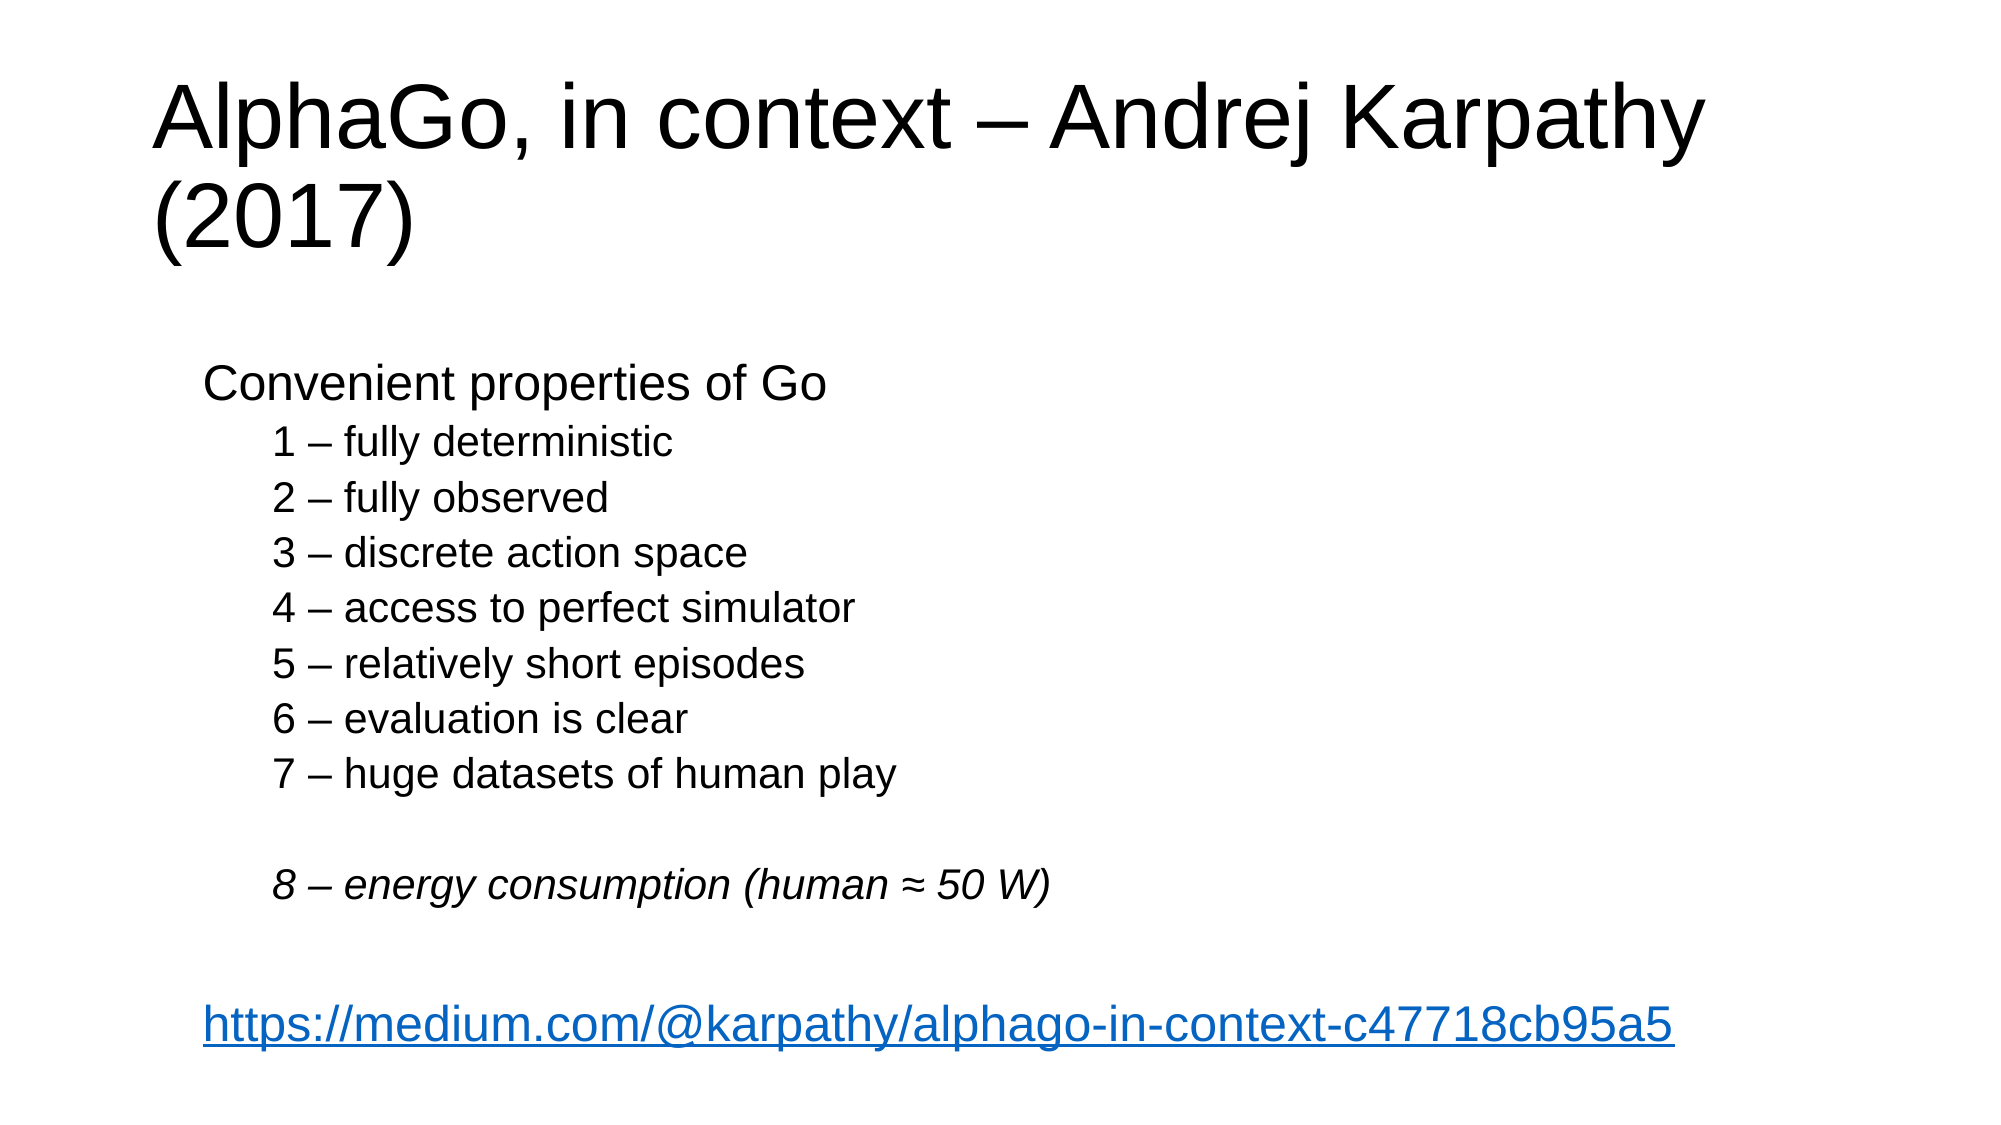

# AlphaGo, in context – Andrej Karpathy (2017)

Convenient properties of Go
1 – fully deterministic
2 – fully observed
3 – discrete action space
4 – access to perfect simulator
5 – relatively short episodes
6 – evaluation is clear
7 – huge datasets of human play

8 – energy consumption (human ≈ 50 W)

https://medium.com/@karpathy/alphago-in-context-c47718cb95a5